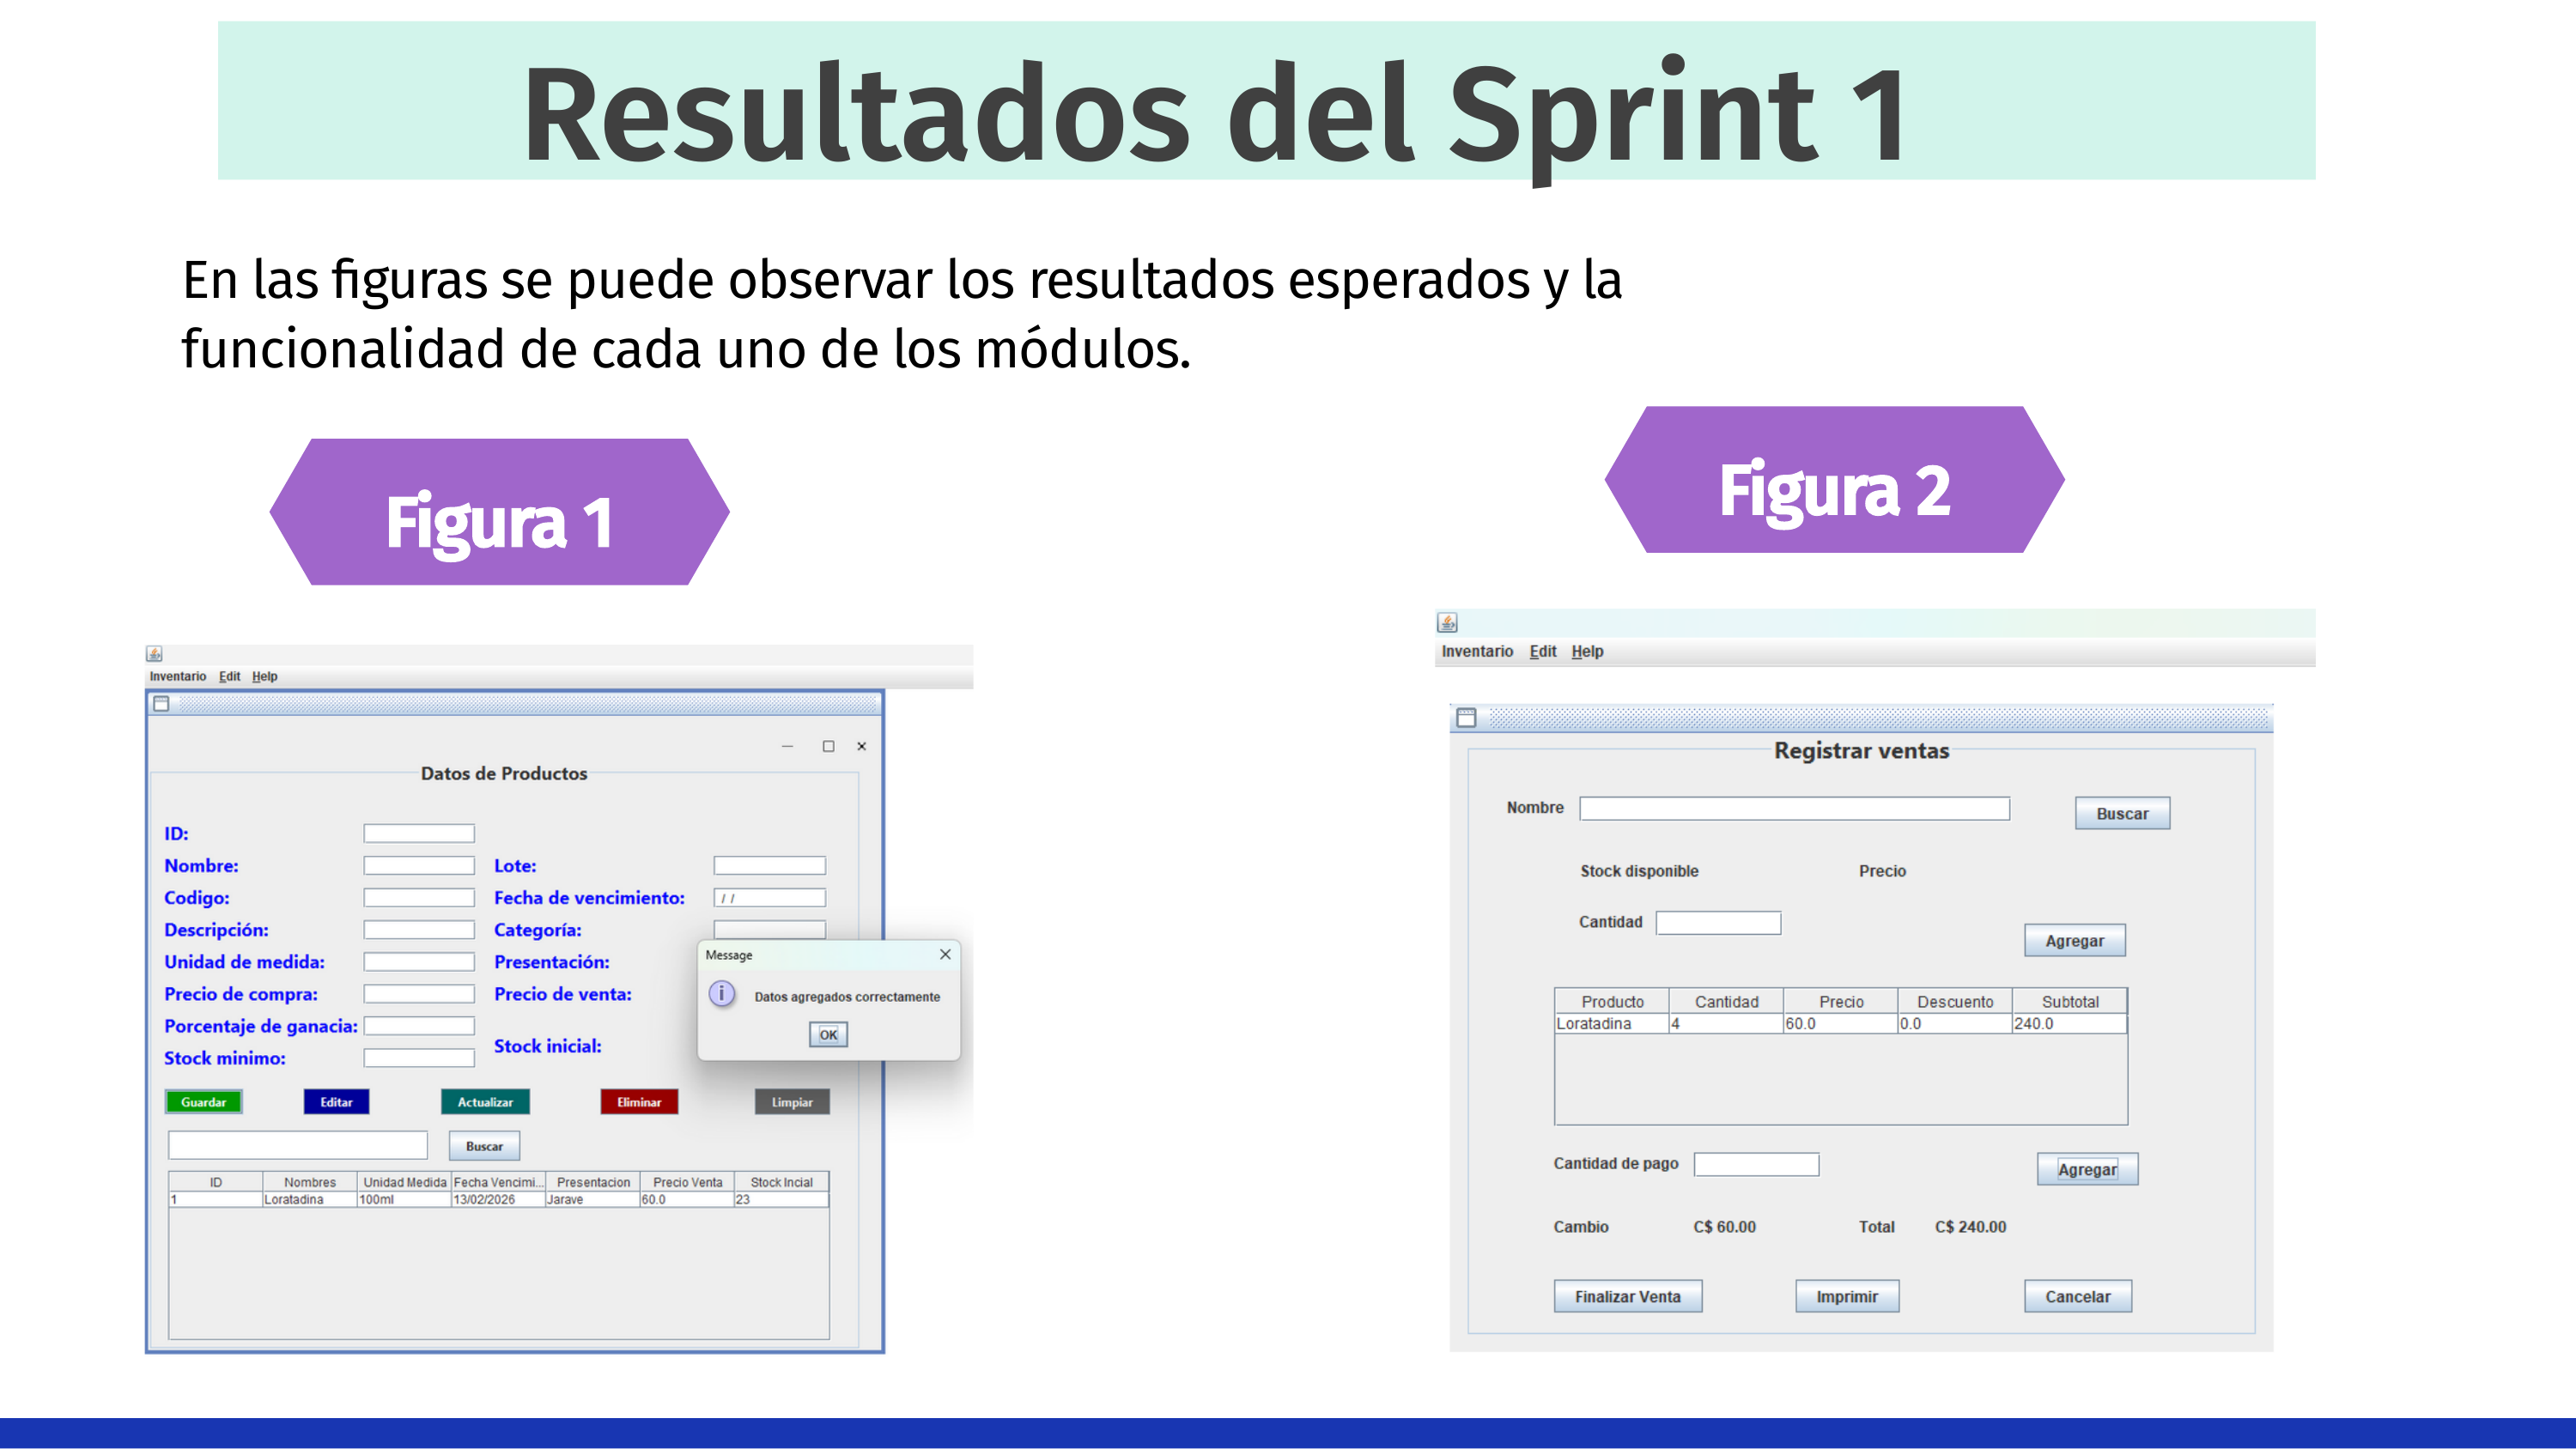

Resultados del Sprint 1

En las figuras se puede observar los resultados esperados y la funcionalidad de cada uno de los módulos.

Figura 2

Figura 1